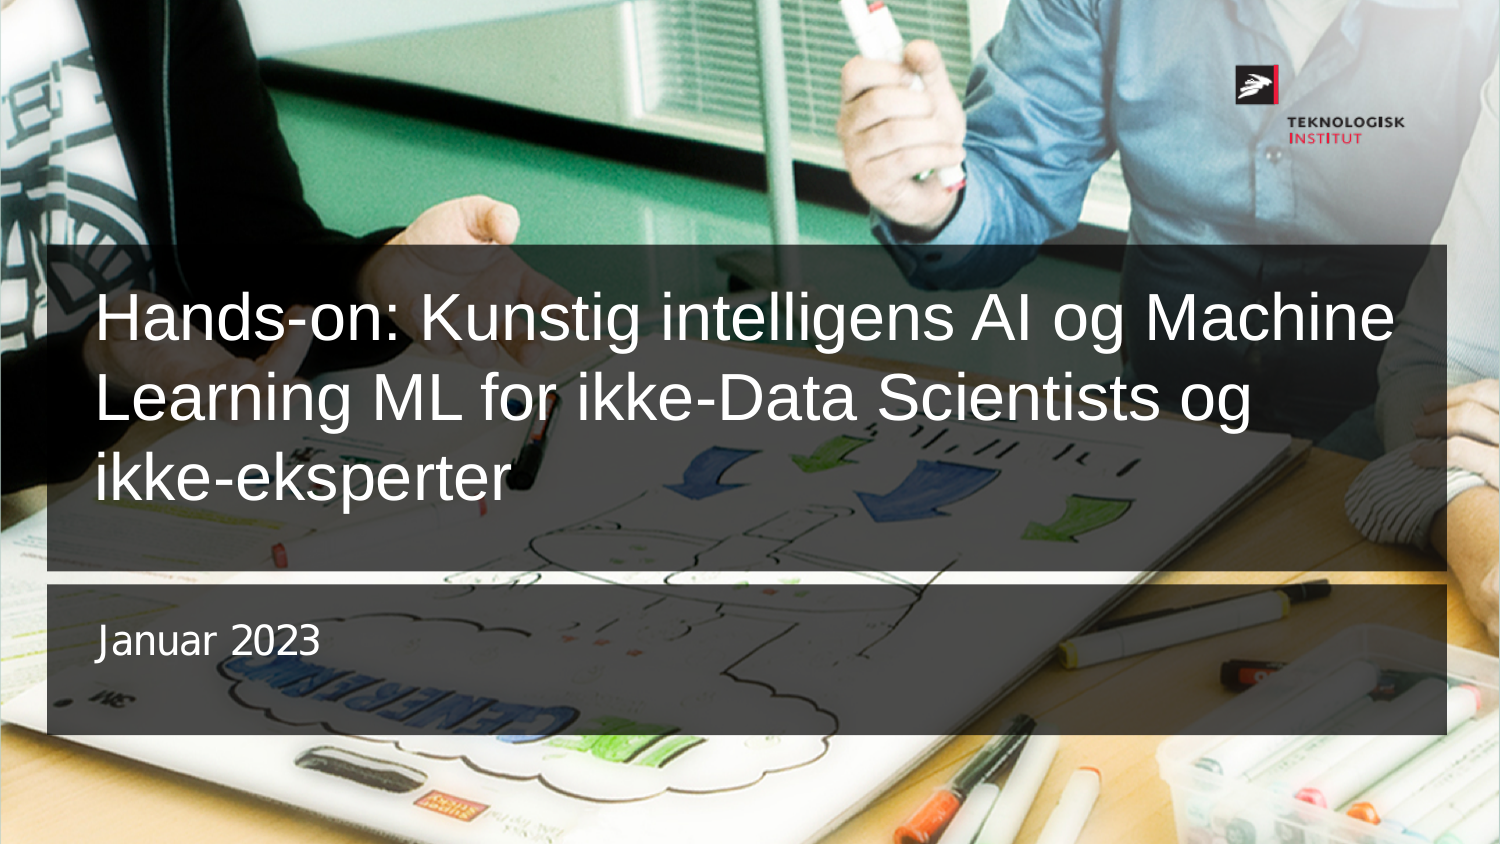

Hands-on: Kunstig intelligens AI og Machine Learning ML for ikke-Data Scientists og ikke-eksperter

Januar 2023